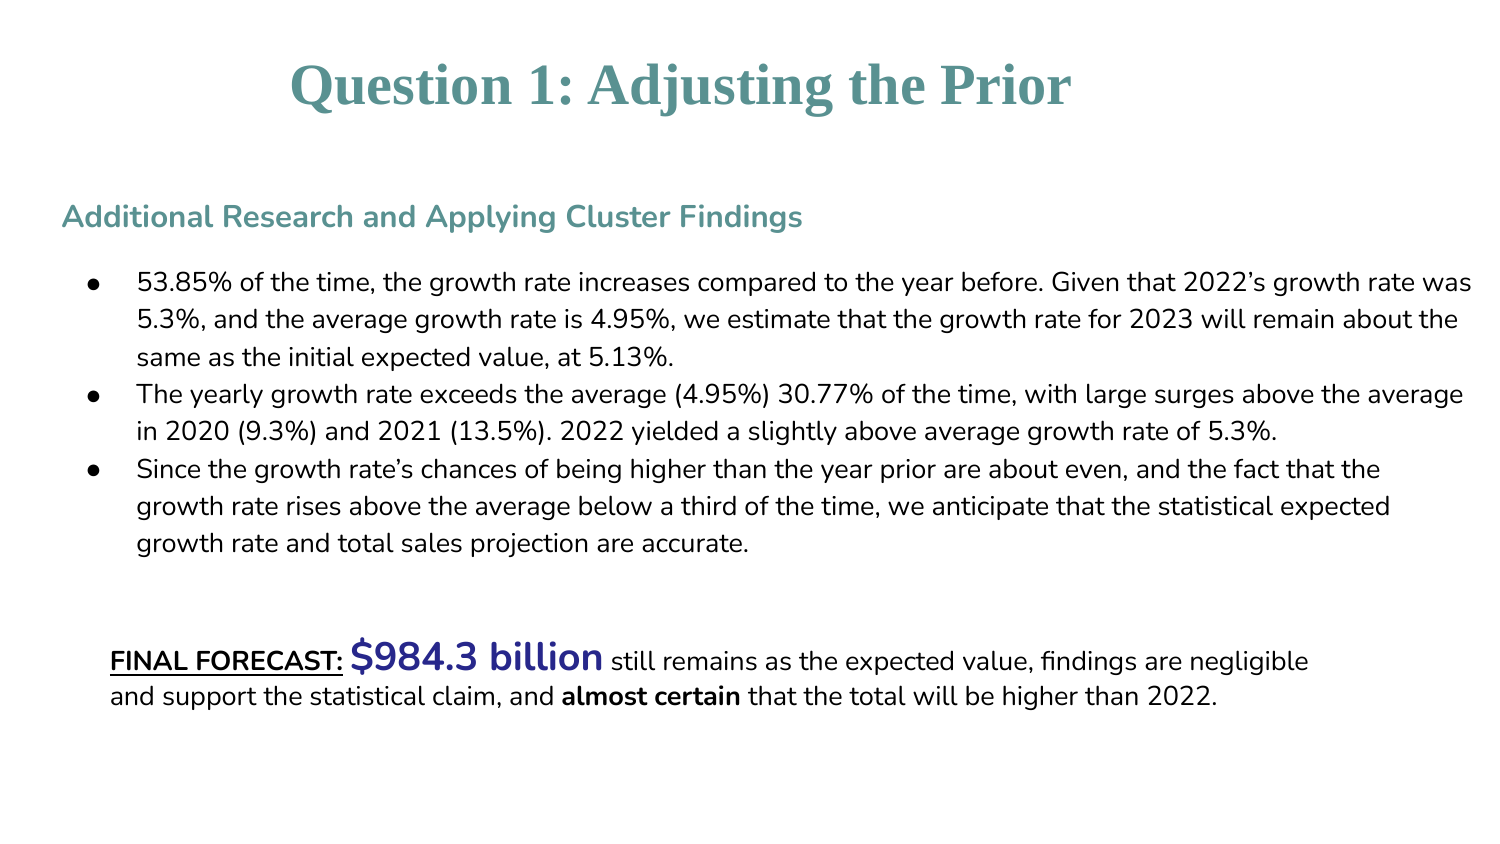

Question 1: Adjusting the Prior
Additional Research and Applying Cluster Findings
53.85% of the time, the growth rate increases compared to the year before. Given that 2022’s growth rate was 5.3%, and the average growth rate is 4.95%, we estimate that the growth rate for 2023 will remain about the same as the initial expected value, at 5.13%.
The yearly growth rate exceeds the average (4.95%) 30.77% of the time, with large surges above the average in 2020 (9.3%) and 2021 (13.5%). 2022 yielded a slightly above average growth rate of 5.3%.
Since the growth rate’s chances of being higher than the year prior are about even, and the fact that the growth rate rises above the average below a third of the time, we anticipate that the statistical expected growth rate and total sales projection are accurate.
FINAL FORECAST: $984.3 billion still remains as the expected value, findings are negligible and support the statistical claim, and almost certain that the total will be higher than 2022.